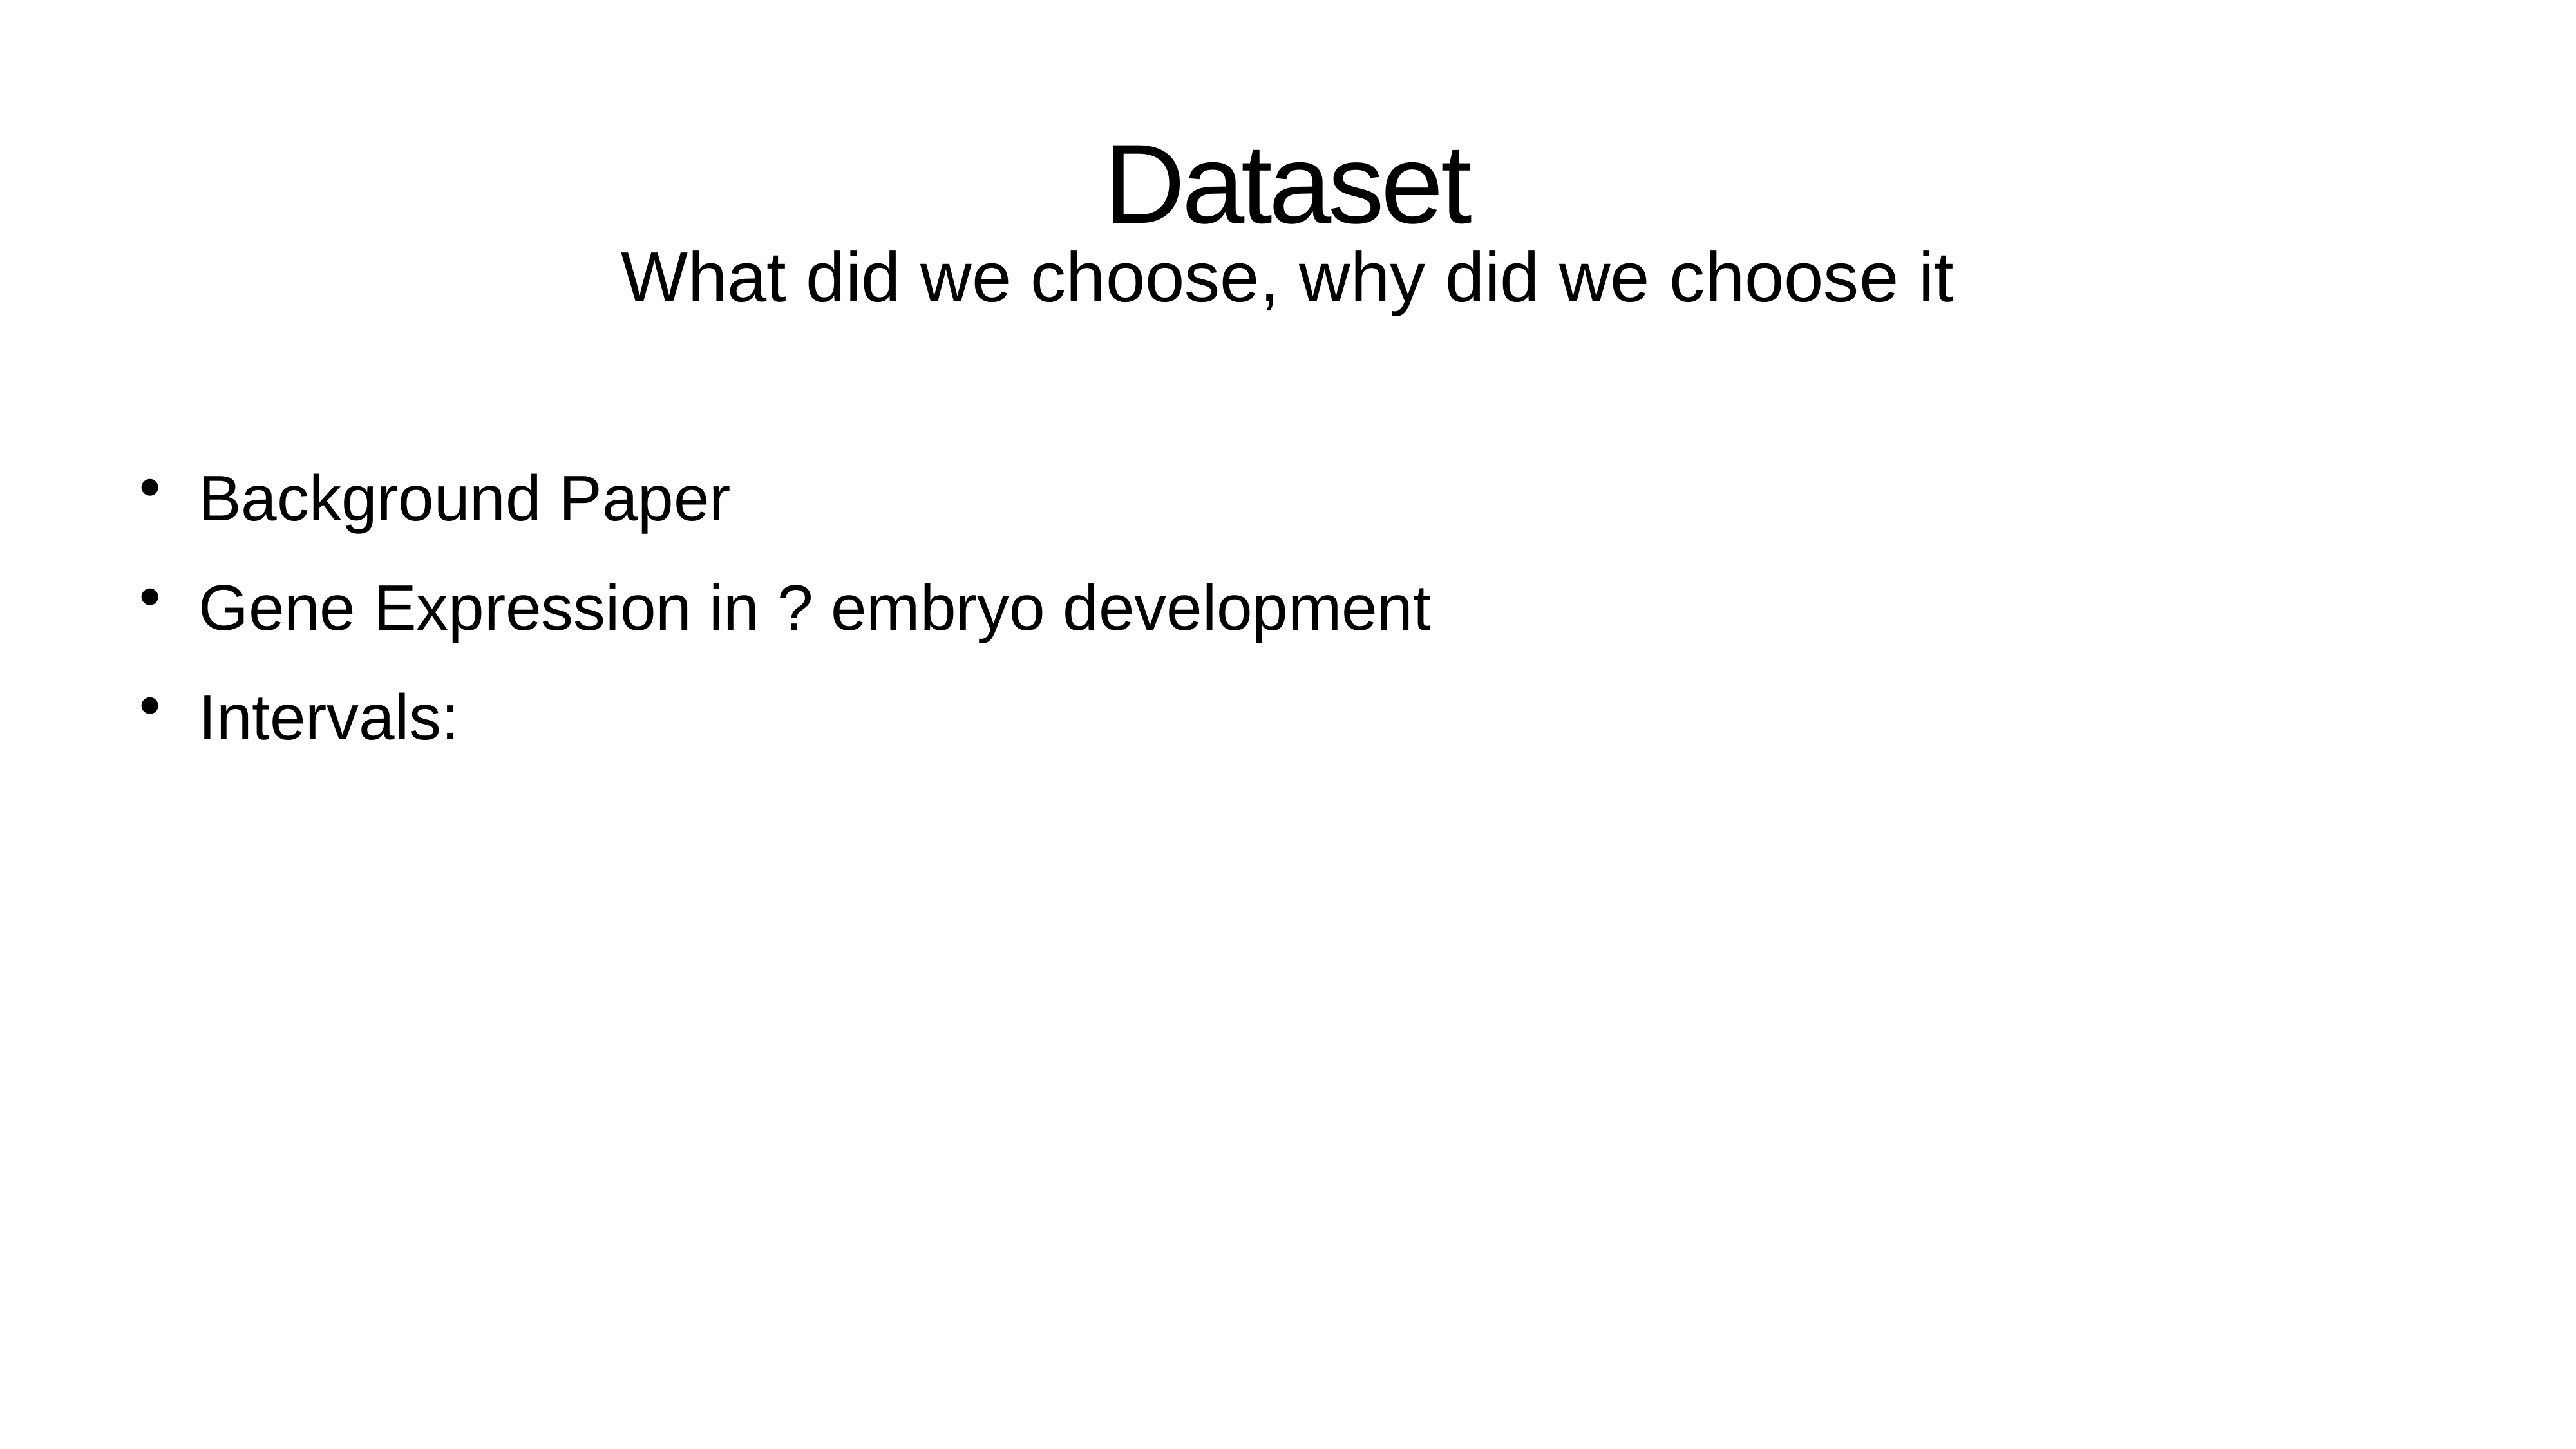

# Dataset
What did we choose, why did we choose it
Background Paper
Gene Expression in ? embryo development
Intervals: